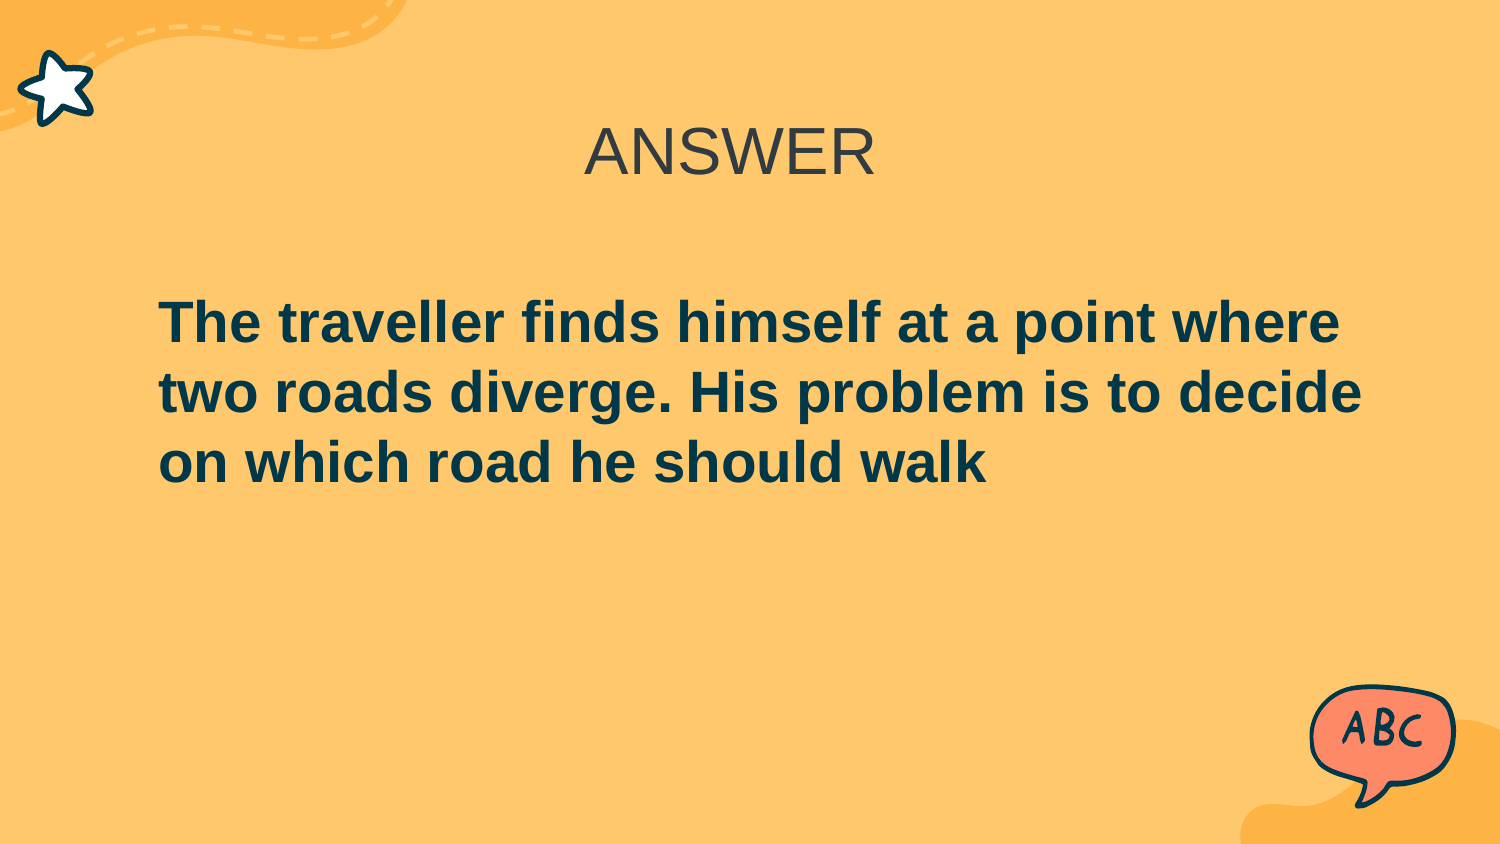

ANSWER
# The traveller finds himself at a point where two roads diverge. His problem is to decide on which road he should walk